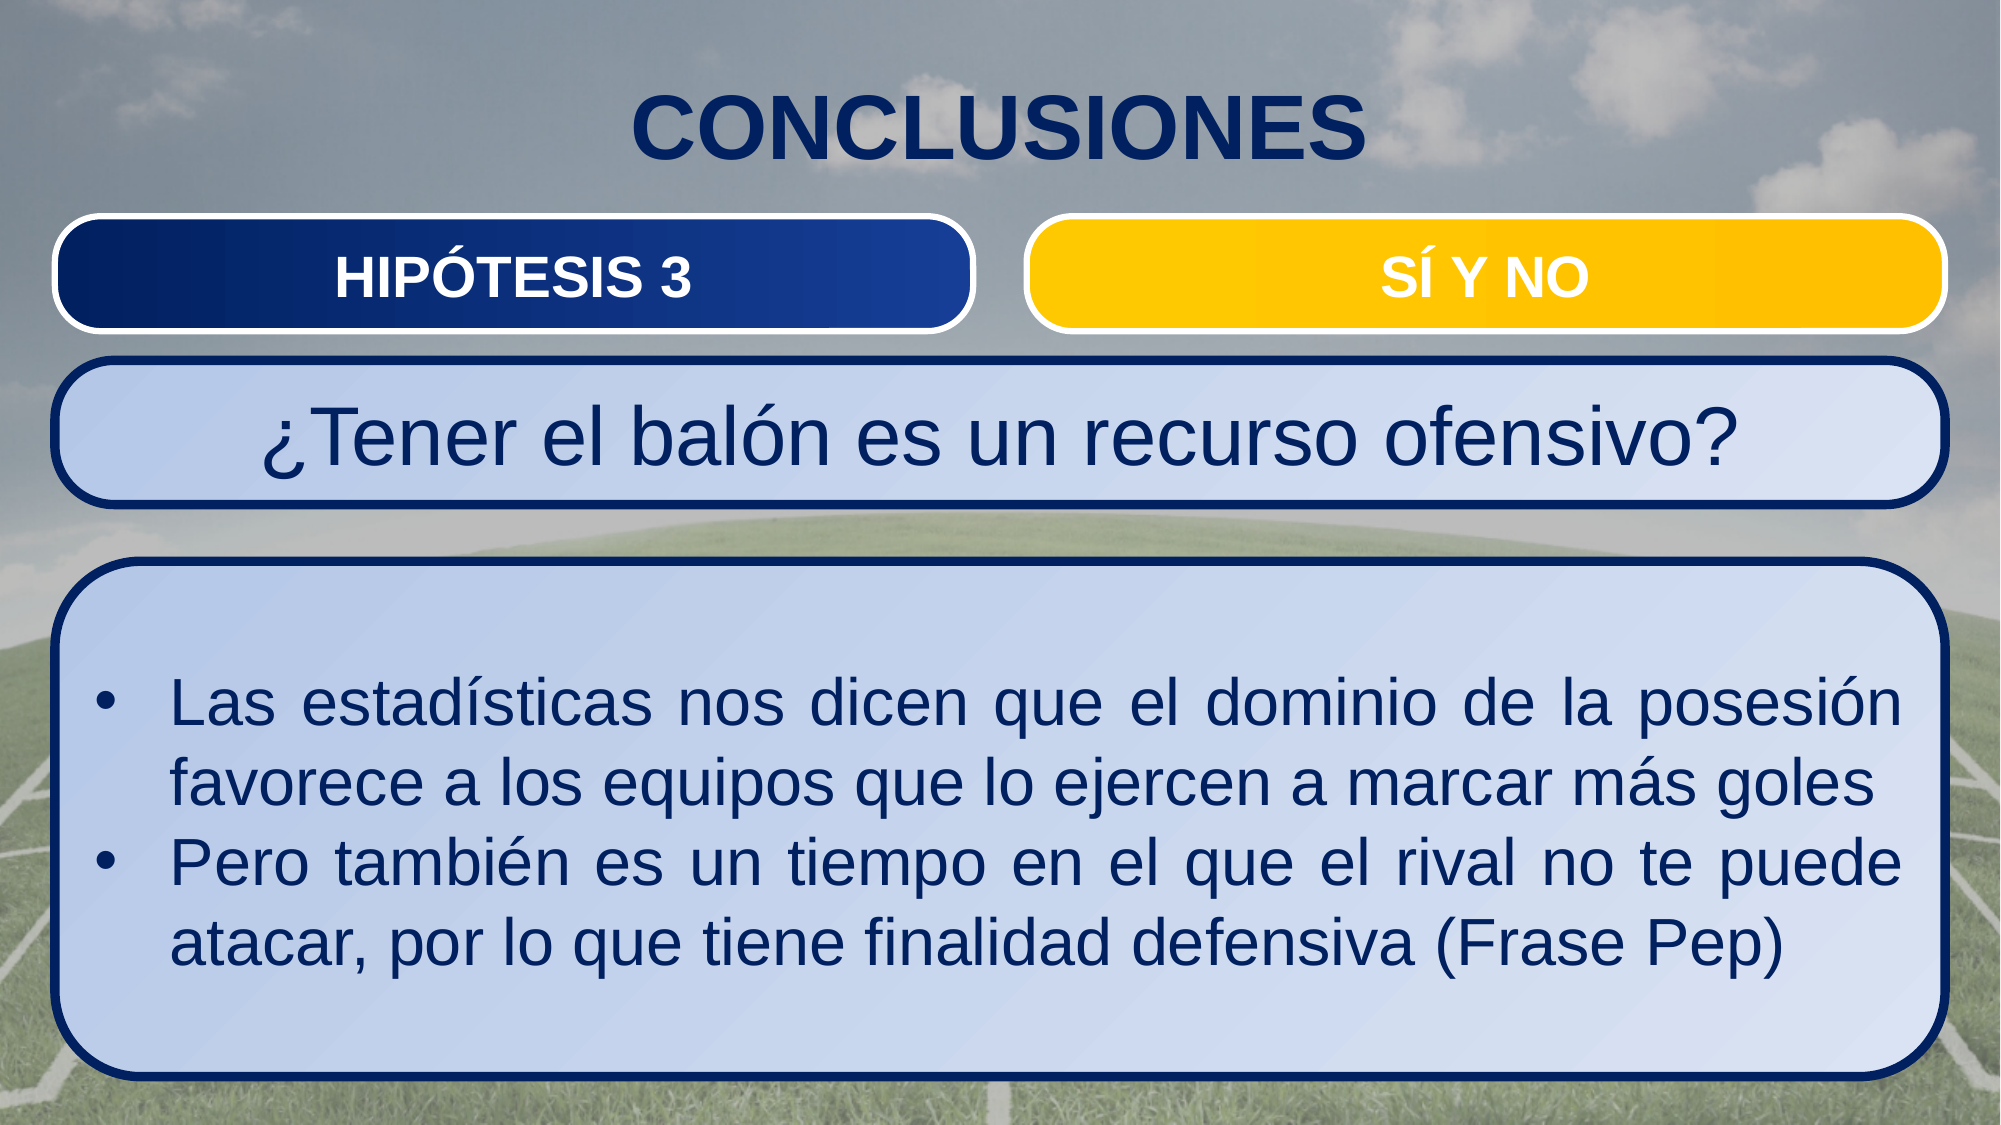

CONCLUSIONES
HIPÓTESIS 3
SÍ Y NO
¿Tener el balón es un recurso ofensivo?
Las estadísticas nos dicen que el dominio de la posesión favorece a los equipos que lo ejercen a marcar más goles
Pero también es un tiempo en el que el rival no te puede atacar, por lo que tiene finalidad defensiva (Frase Pep)